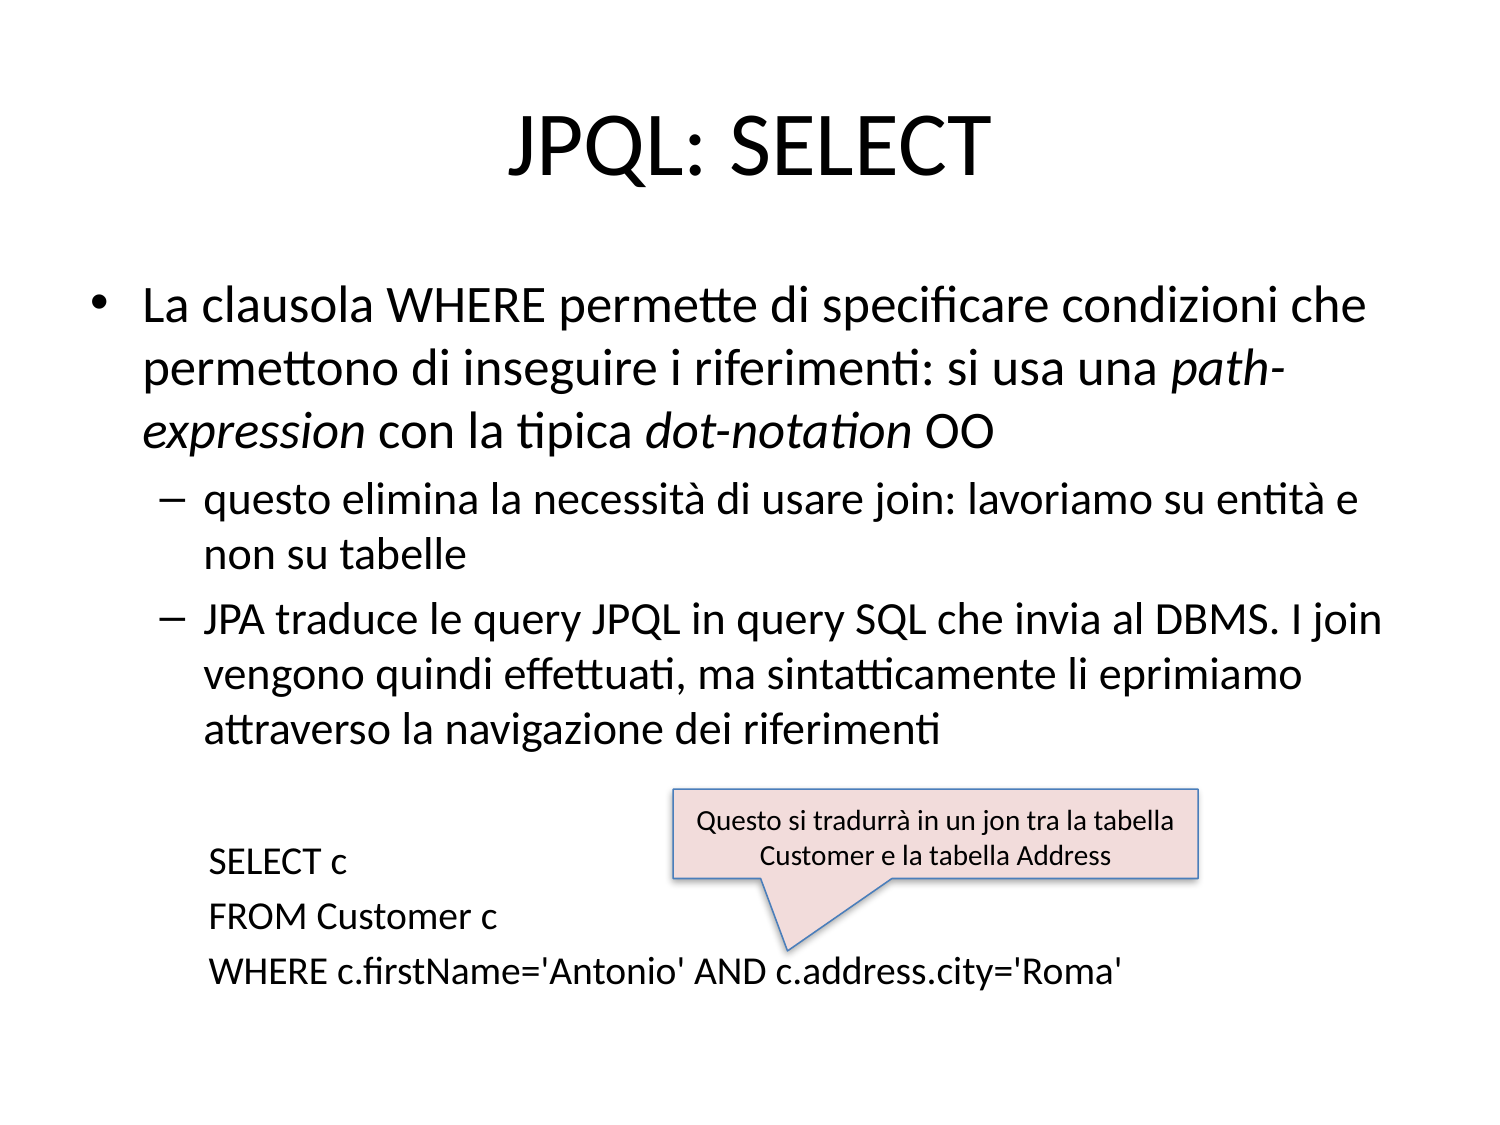

# JPQL: SELECT
La clausola WHERE permette di specificare condizioni che permettono di inseguire i riferimenti: si usa una path-expression con la tipica dot-notation OO
questo elimina la necessità di usare join: lavoriamo su entità e non su tabelle
JPA traduce le query JPQL in query SQL che invia al DBMS. I join vengono quindi effettuati, ma sintatticamente li eprimiamo attraverso la navigazione dei riferimenti

	SELECT c
	FROM Customer c
	WHERE c.firstName='Antonio' AND c.address.city='Roma'

Questo si tradurrà in un jon tra la tabella Customer e la tabella Address